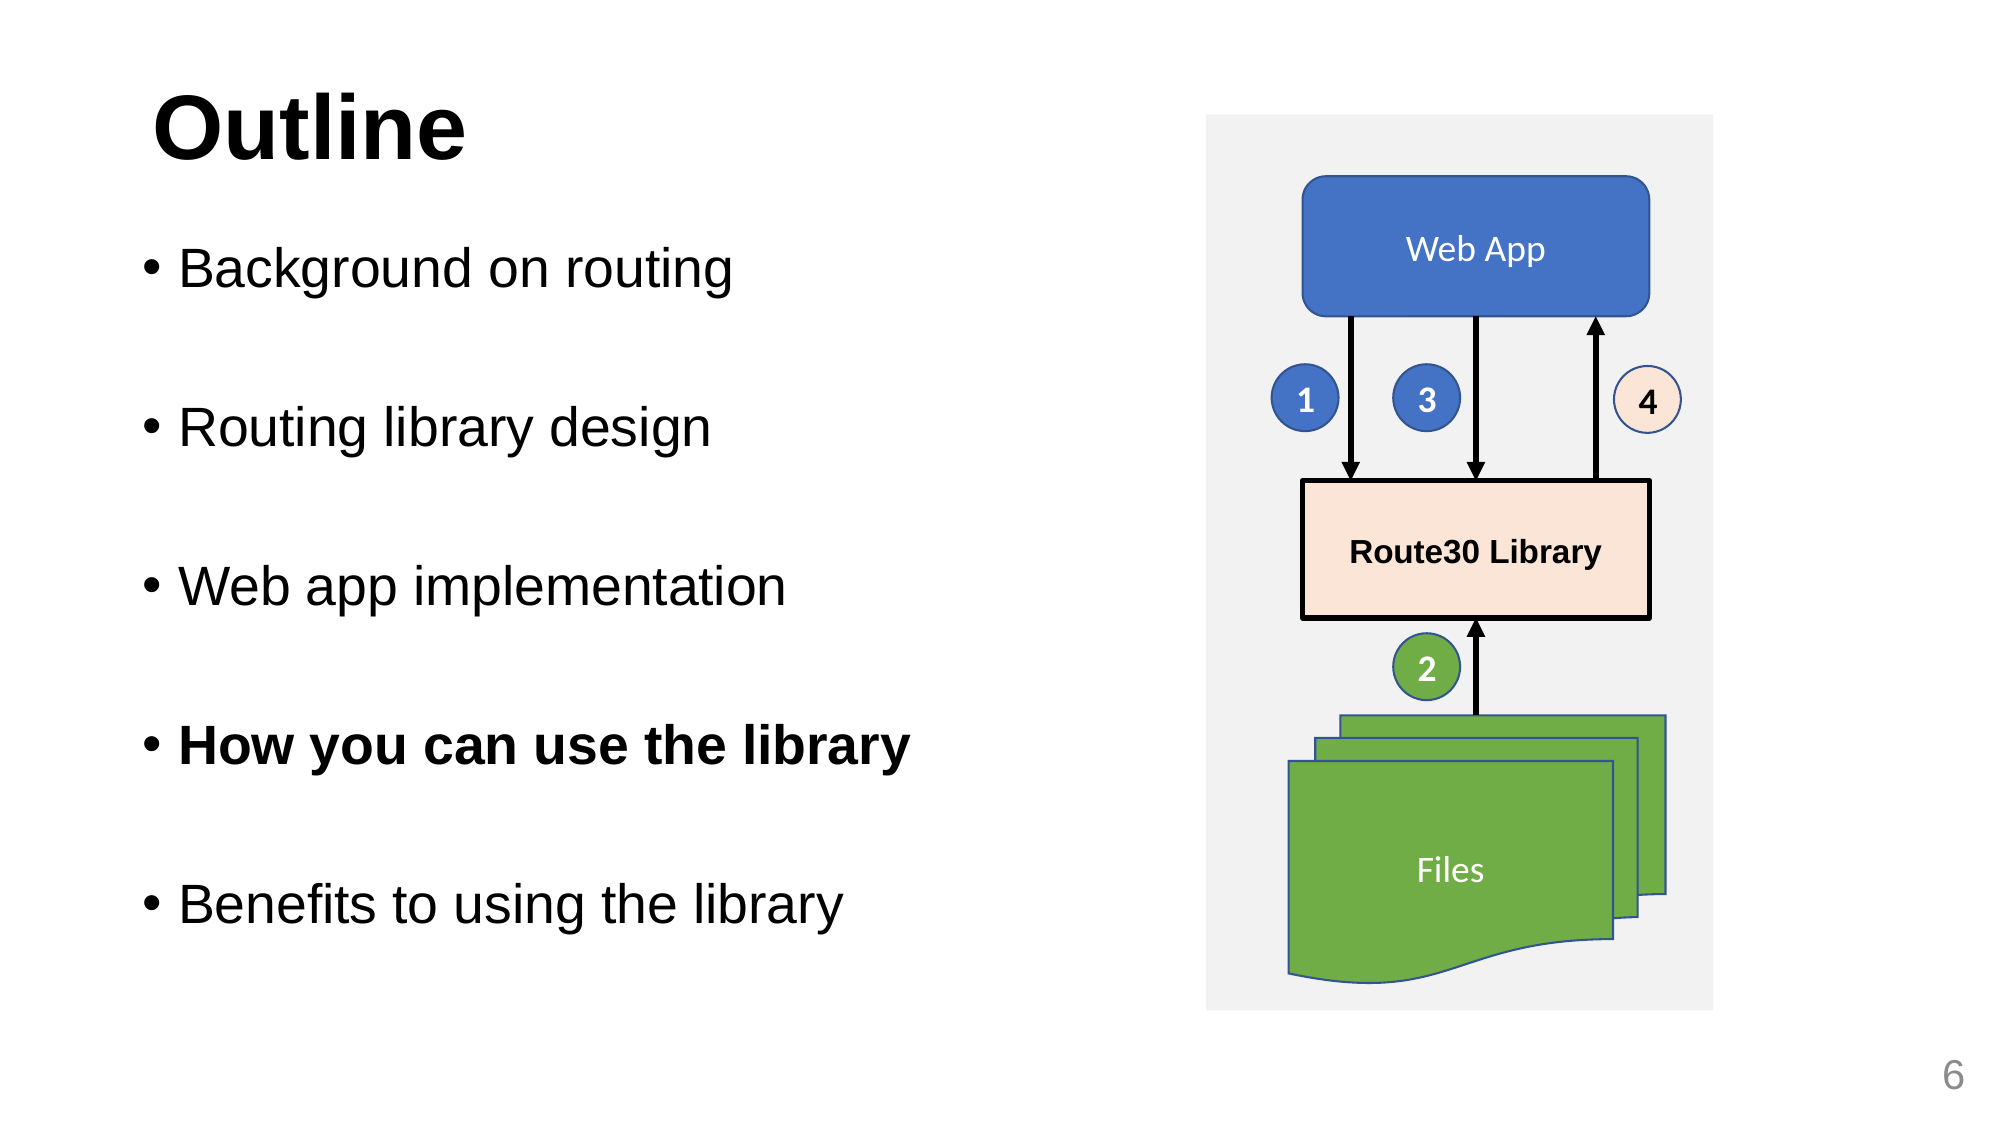

# Outline

Web App
Route30 Library
Files
1
3
4
2
Background on routing

Routing library design

Web app implementation

How you can use the library

Benefits to using the library

6